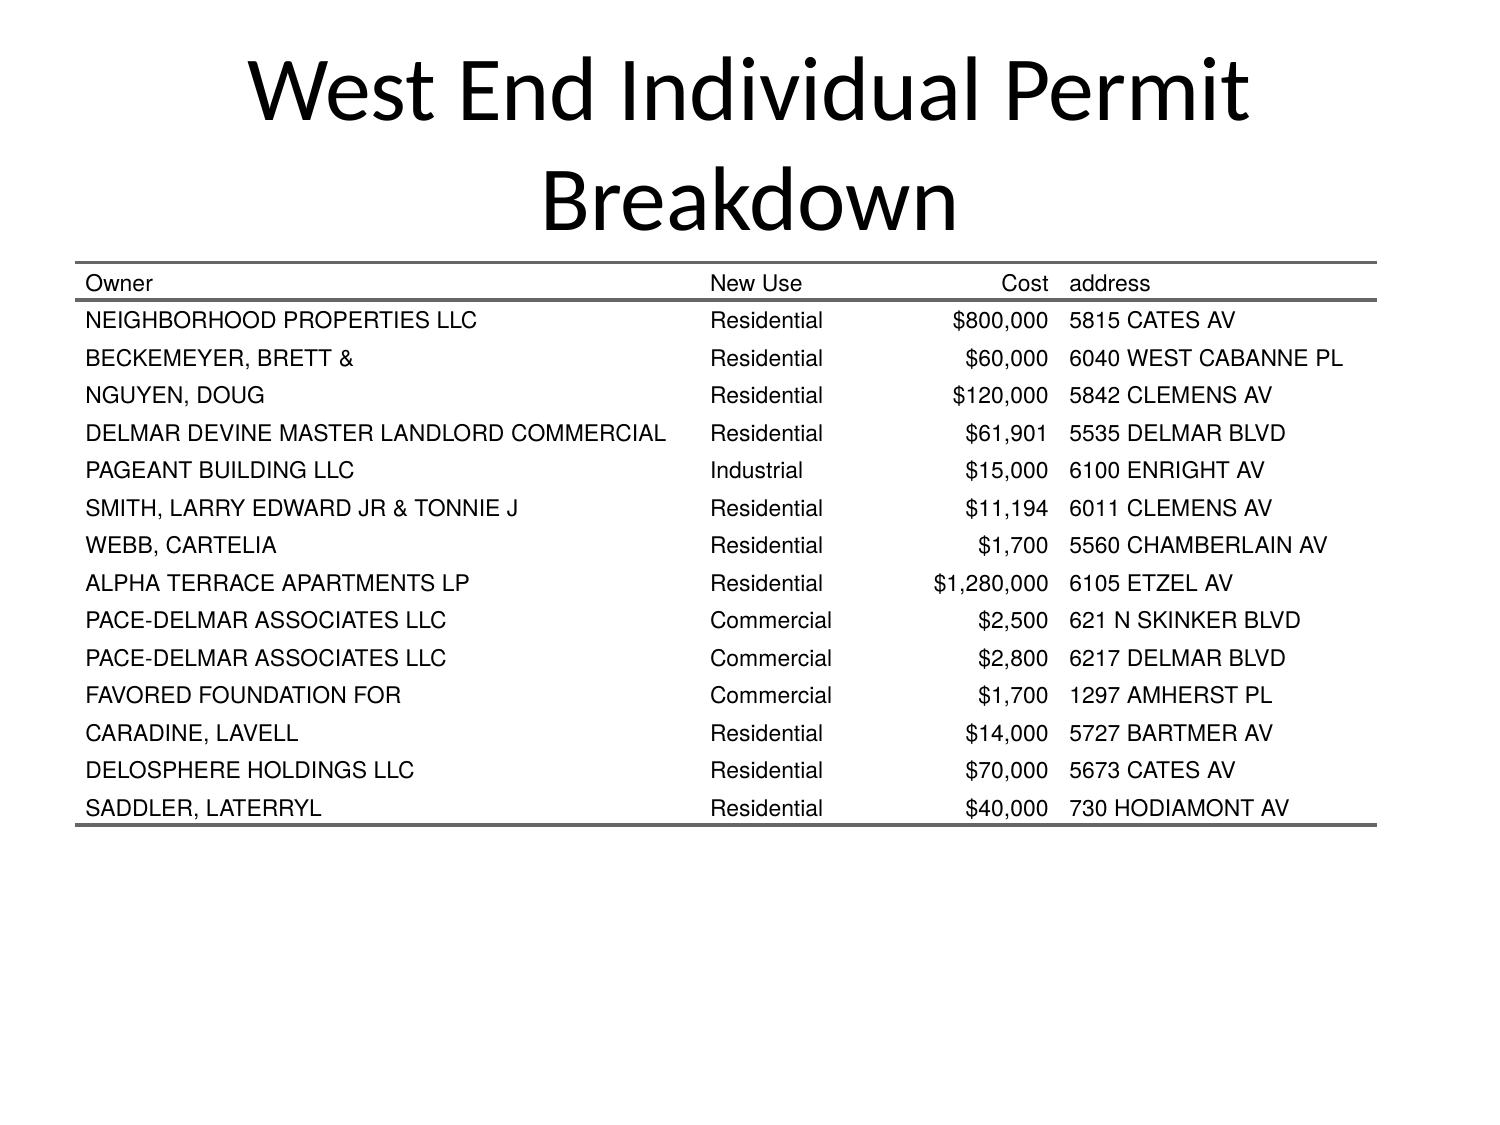

# West End Individual Permit Breakdown
| Owner | New Use | Cost | address |
| --- | --- | --- | --- |
| NEIGHBORHOOD PROPERTIES LLC | Residential | $800,000 | 5815 CATES AV |
| BECKEMEYER, BRETT & | Residential | $60,000 | 6040 WEST CABANNE PL |
| NGUYEN, DOUG | Residential | $120,000 | 5842 CLEMENS AV |
| DELMAR DEVINE MASTER LANDLORD COMMERCIAL | Residential | $61,901 | 5535 DELMAR BLVD |
| PAGEANT BUILDING LLC | Industrial | $15,000 | 6100 ENRIGHT AV |
| SMITH, LARRY EDWARD JR & TONNIE J | Residential | $11,194 | 6011 CLEMENS AV |
| WEBB, CARTELIA | Residential | $1,700 | 5560 CHAMBERLAIN AV |
| ALPHA TERRACE APARTMENTS LP | Residential | $1,280,000 | 6105 ETZEL AV |
| PACE-DELMAR ASSOCIATES LLC | Commercial | $2,500 | 621 N SKINKER BLVD |
| PACE-DELMAR ASSOCIATES LLC | Commercial | $2,800 | 6217 DELMAR BLVD |
| FAVORED FOUNDATION FOR | Commercial | $1,700 | 1297 AMHERST PL |
| CARADINE, LAVELL | Residential | $14,000 | 5727 BARTMER AV |
| DELOSPHERE HOLDINGS LLC | Residential | $70,000 | 5673 CATES AV |
| SADDLER, LATERRYL | Residential | $40,000 | 730 HODIAMONT AV |